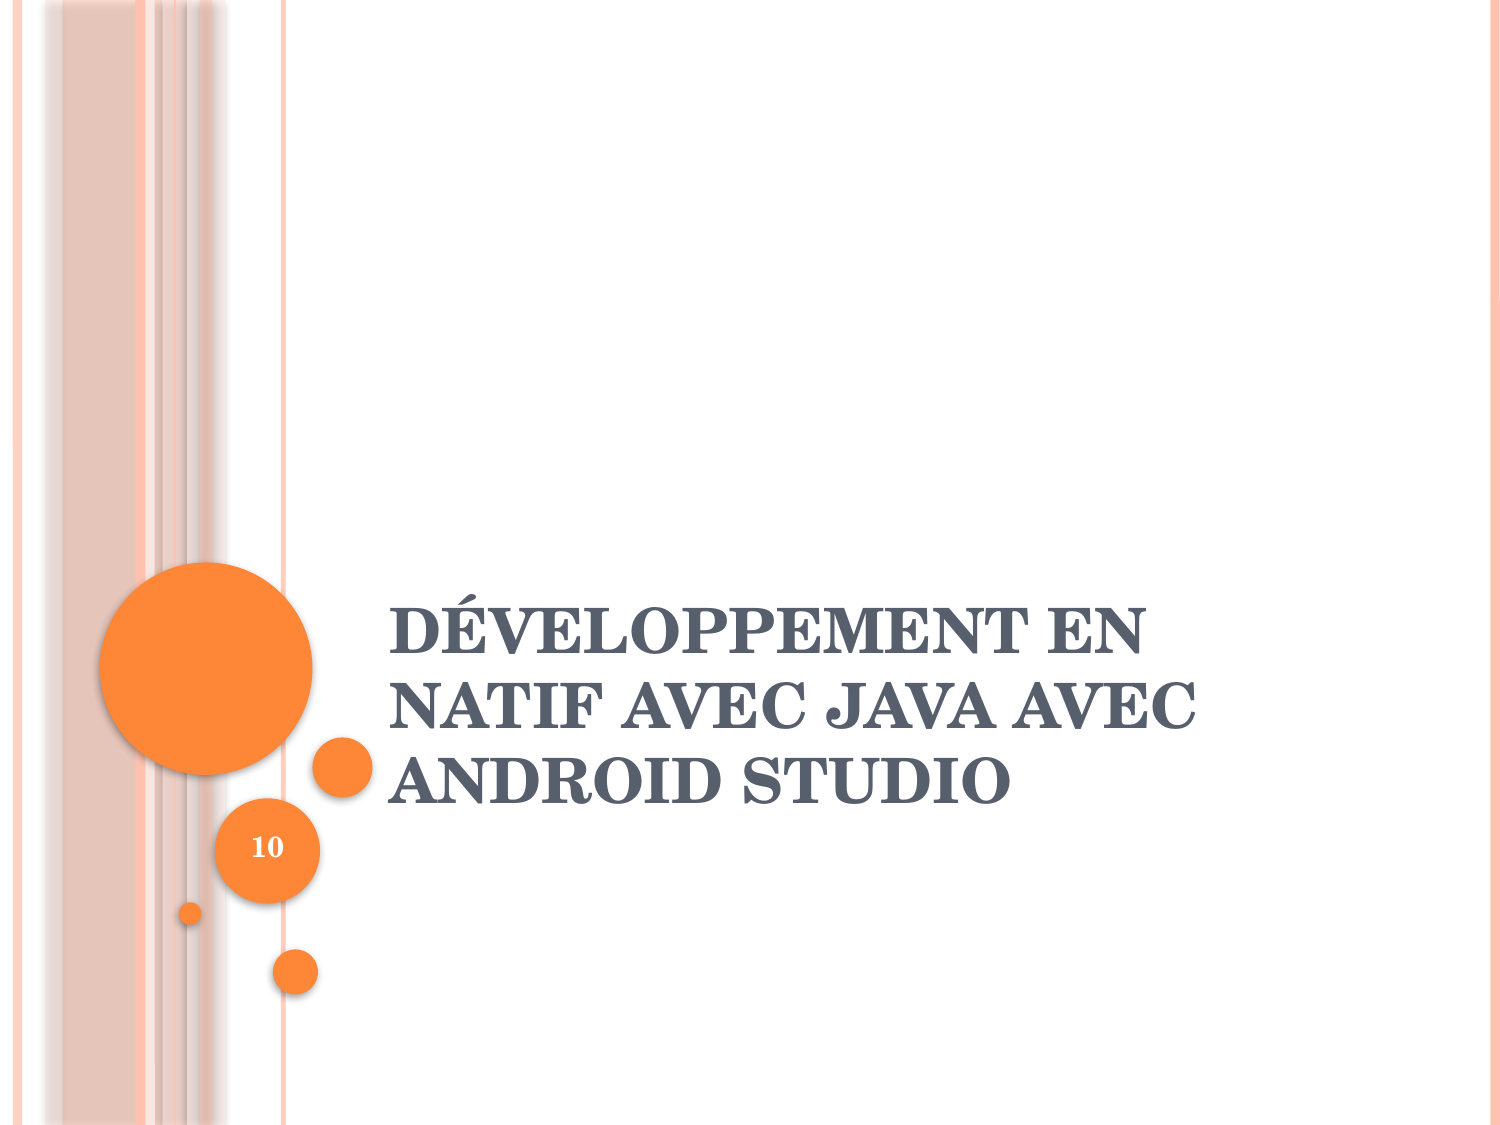

# Développement en natif avec Java avec android studio
10